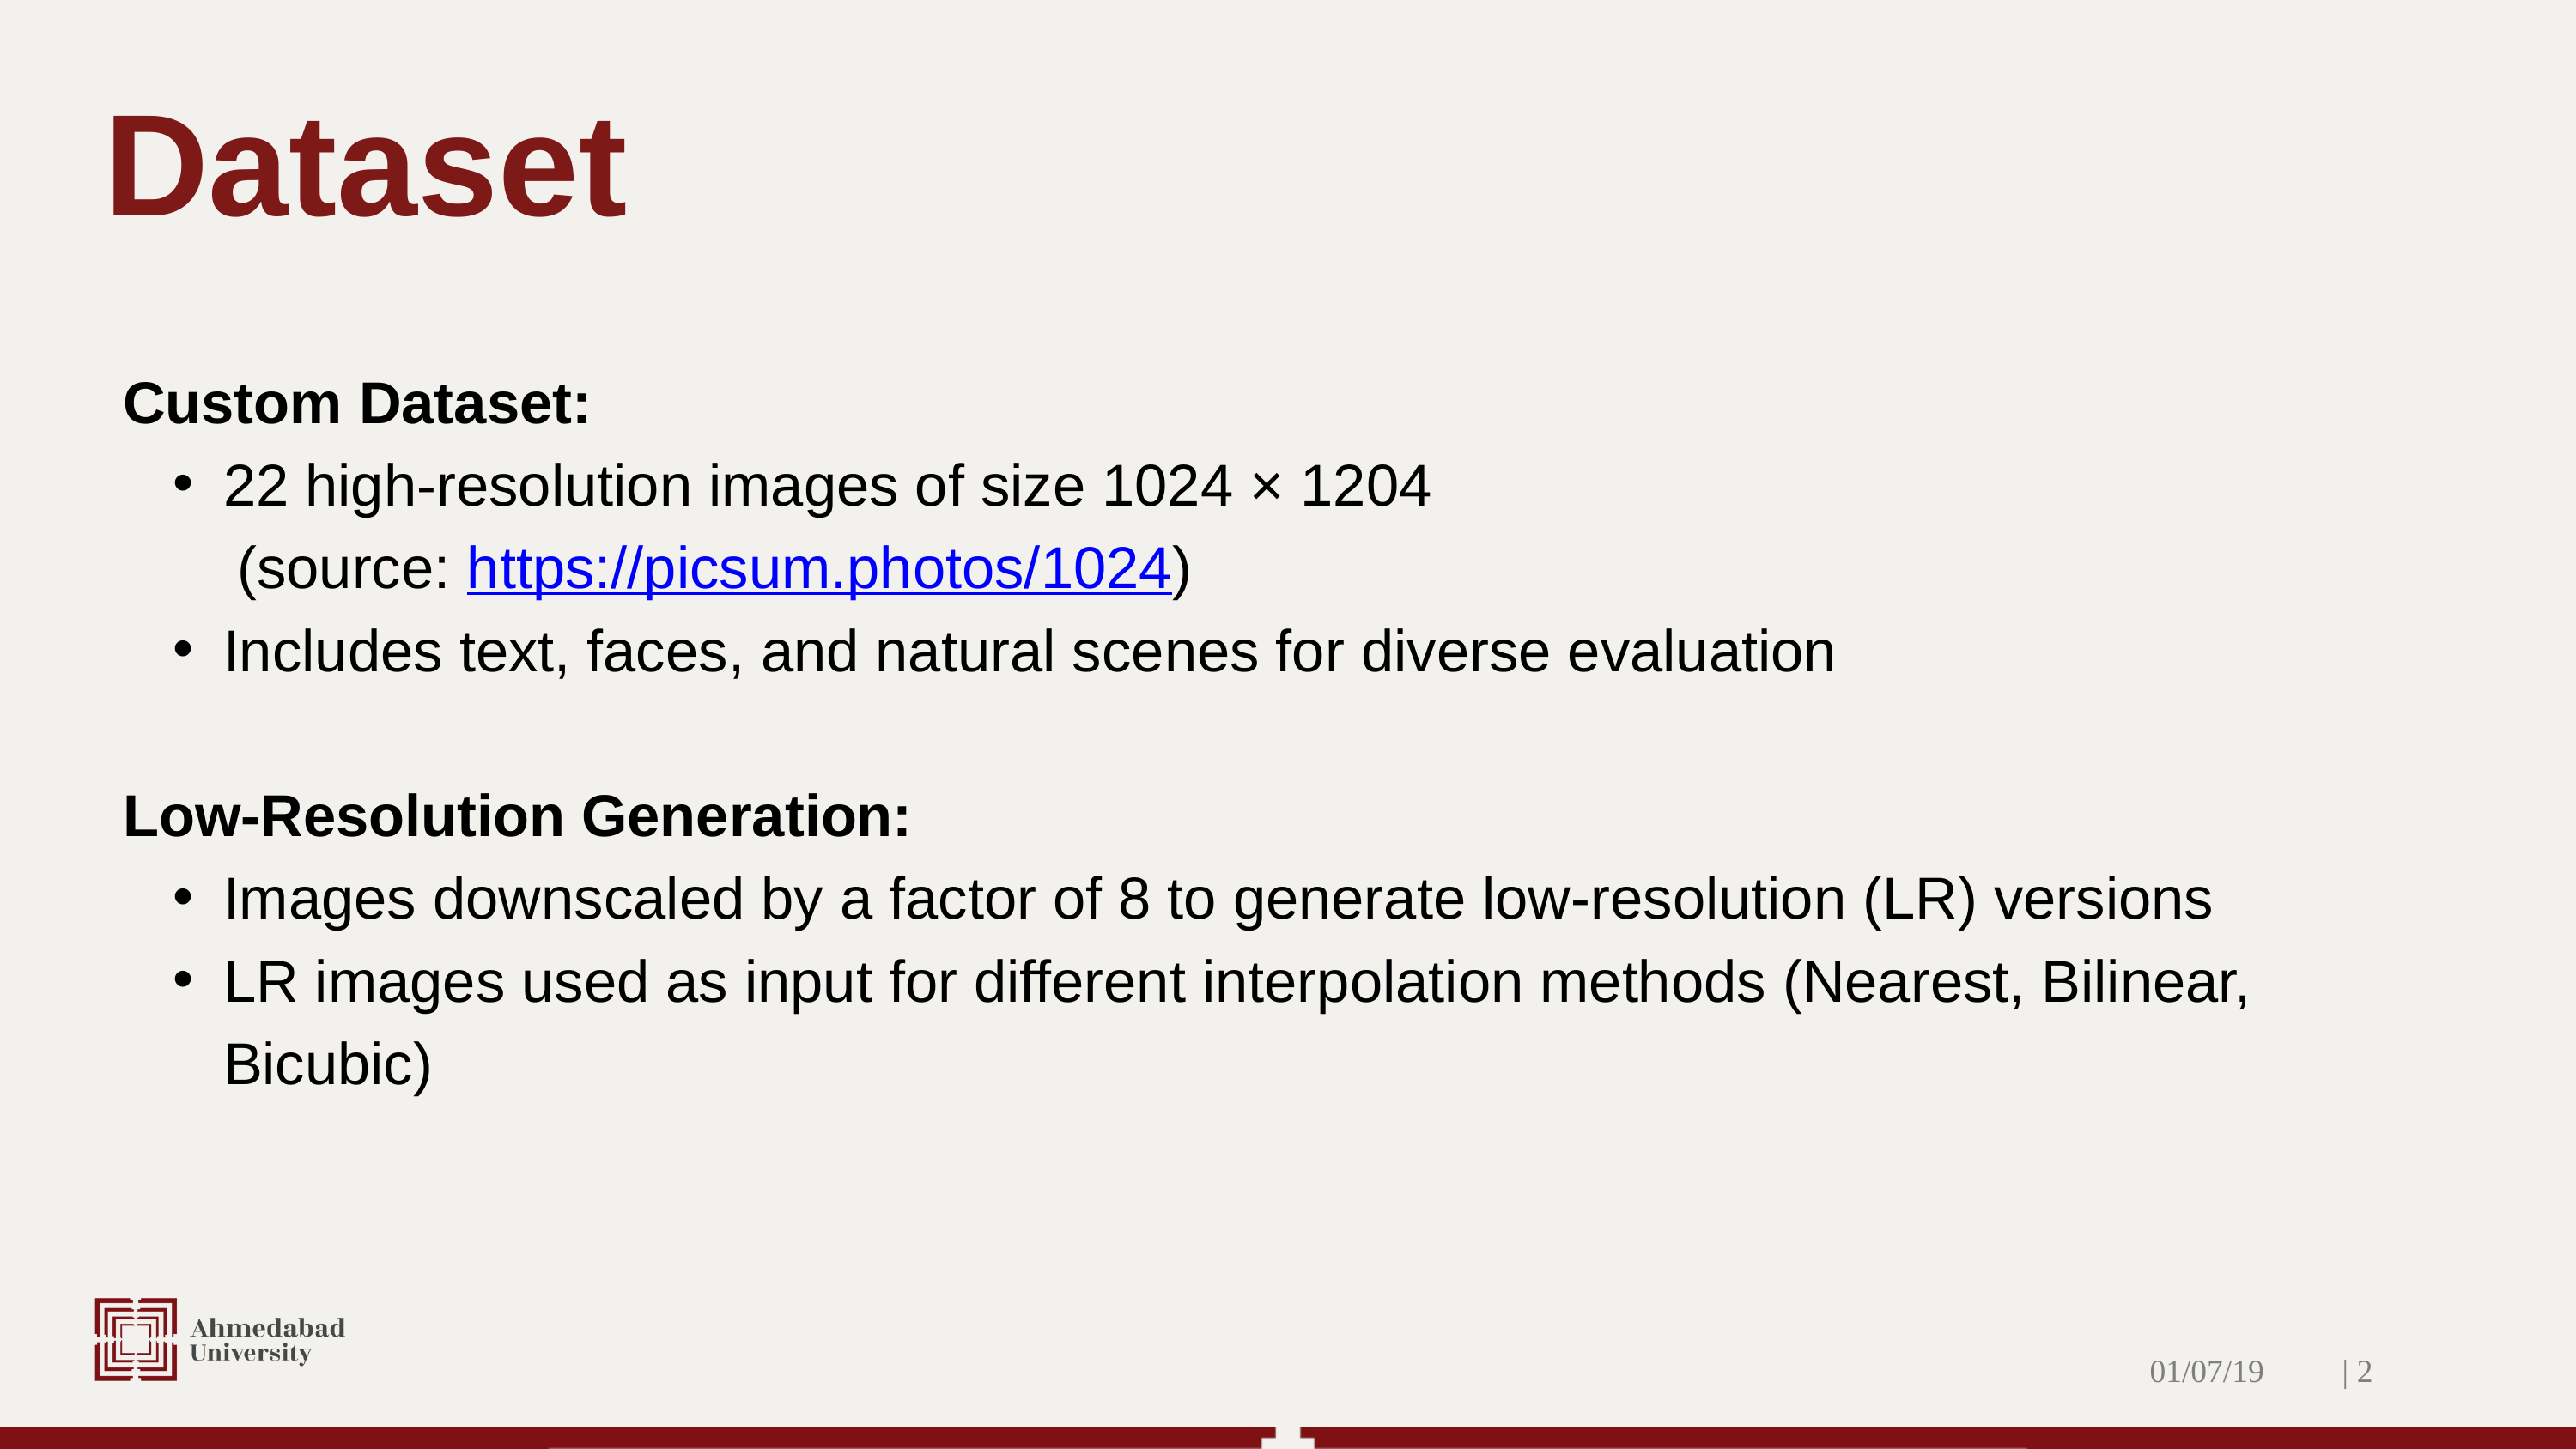

Dataset

Custom Dataset:
22 high-resolution images of size 1024 × 1204
       (source: https://picsum.photos/1024)
Includes text, faces, and natural scenes for diverse evaluation

Low-Resolution Generation:
Images downscaled by a factor of 8 to generate low-resolution (LR) versions
LR images used as input for different interpolation methods (Nearest, Bilinear, Bicubic)

01/07/19
| 2